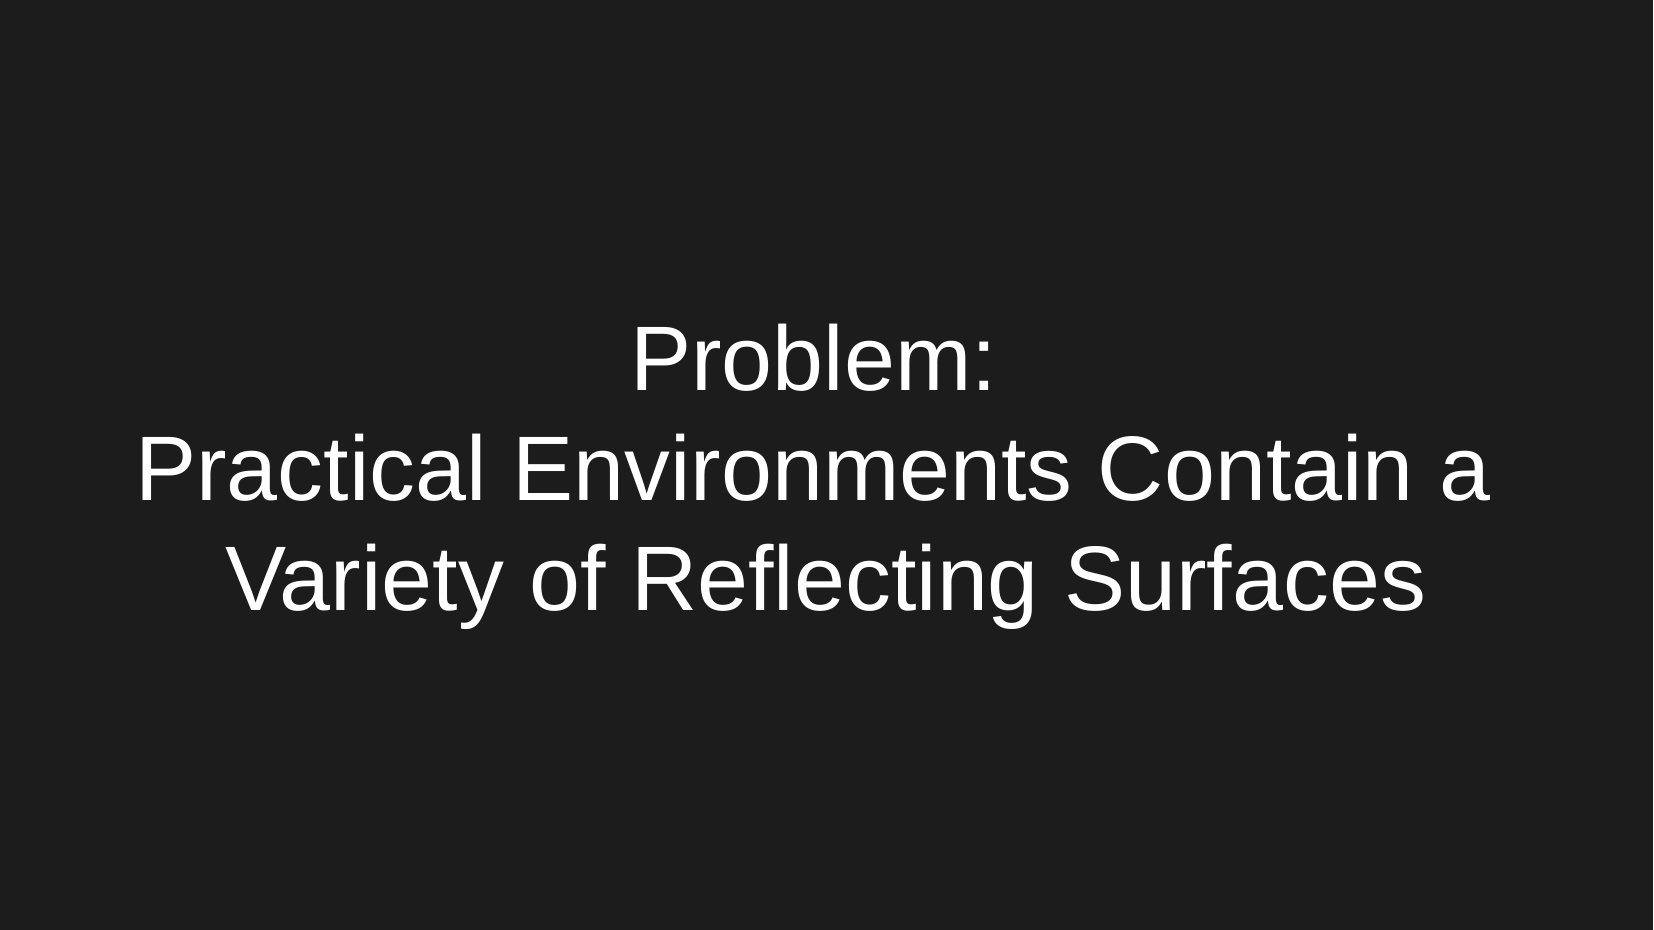

Problem:
Practical Environments Contain a
Variety of Reflecting Surfaces